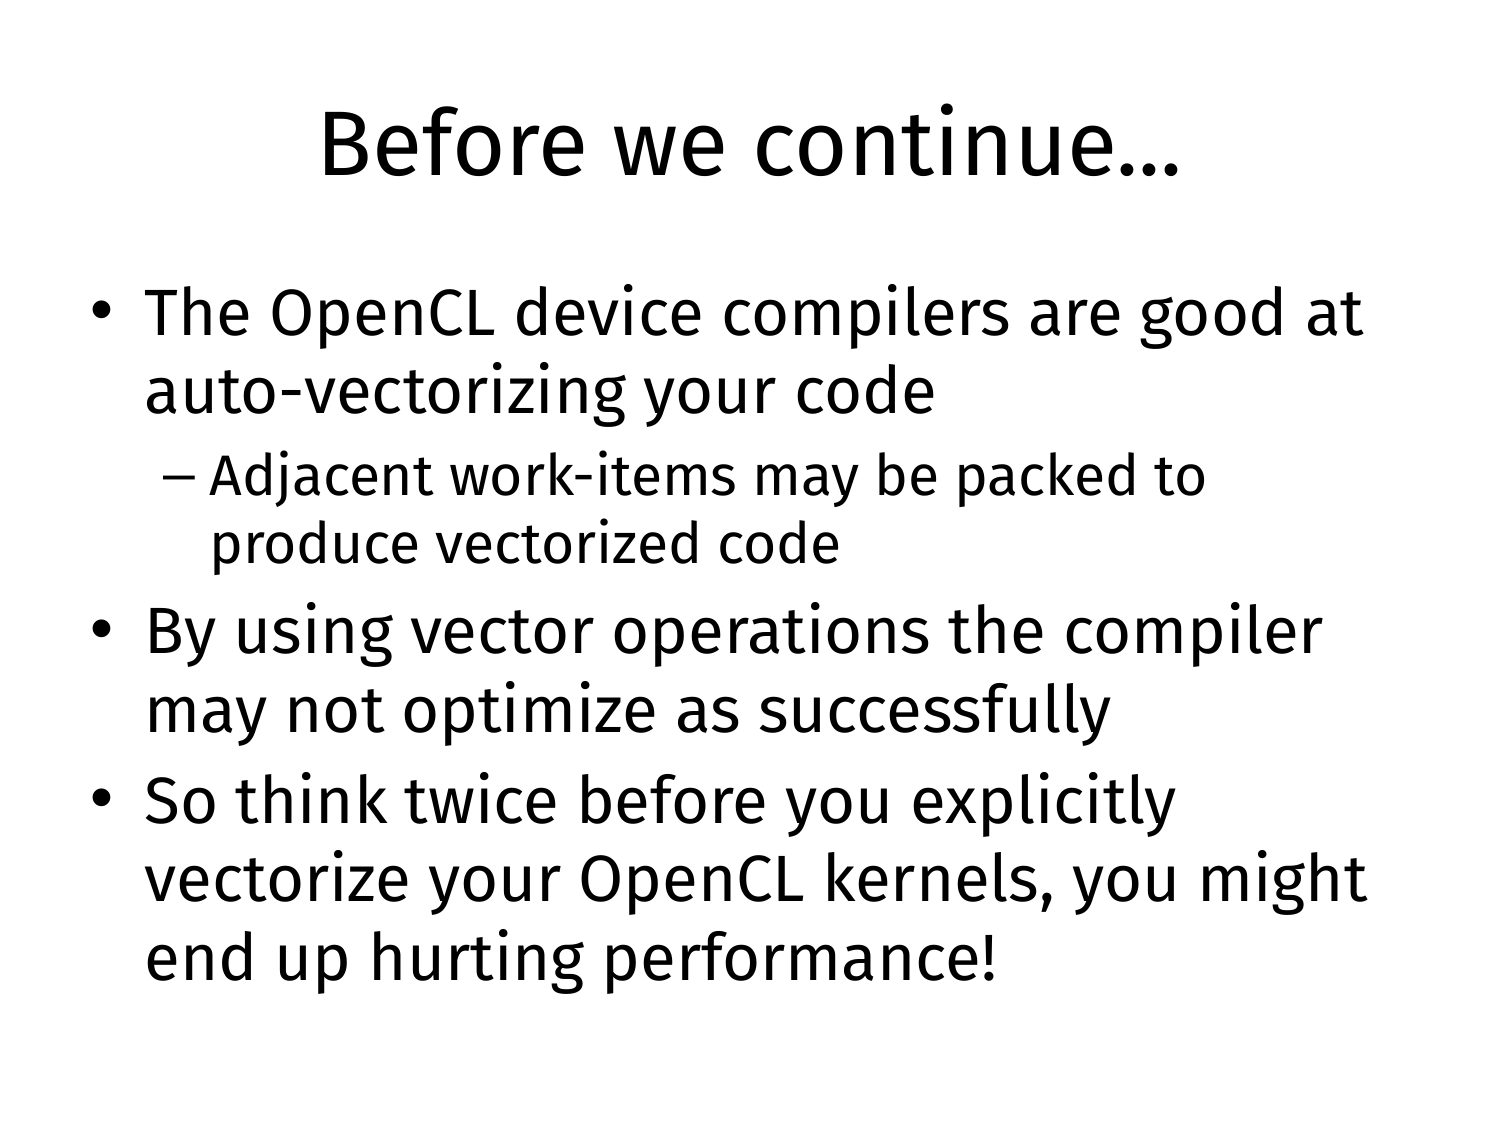

# Before we continue...
The OpenCL device compilers are good at auto-vectorizing your code
Adjacent work-items may be packed to produce vectorized code
By using vector operations the compiler may not optimize as successfully
So think twice before you explicitly vectorize your OpenCL kernels, you might end up hurting performance!